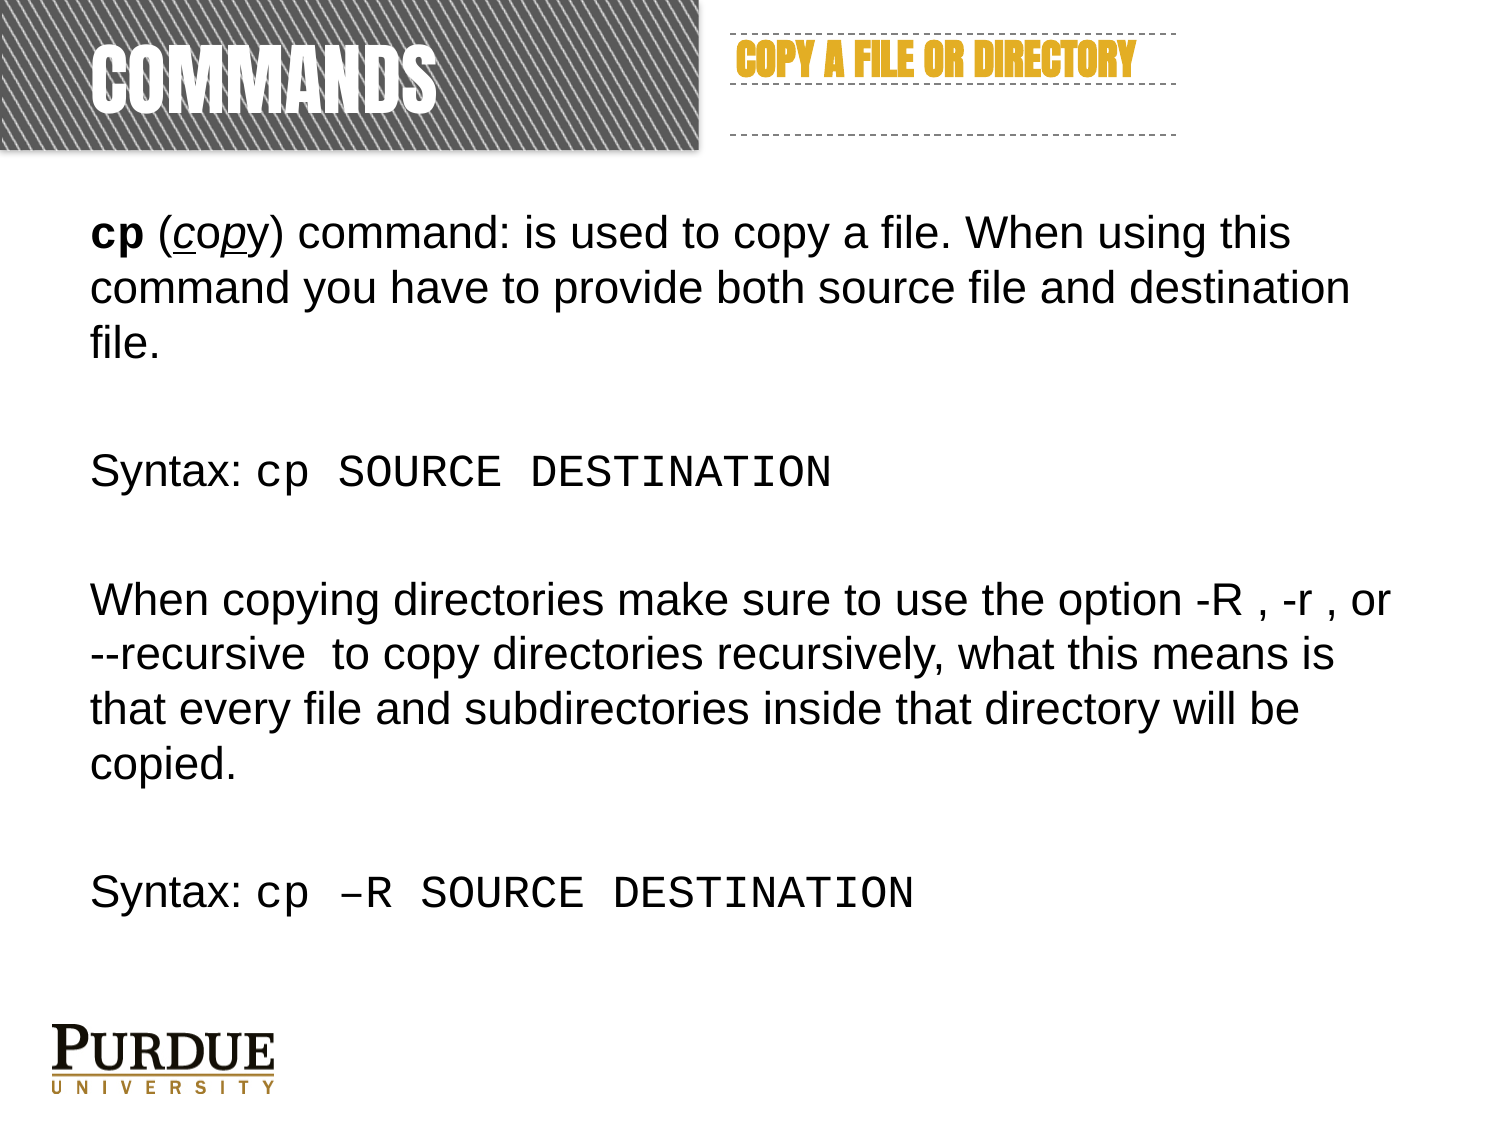

# commands
Copy a file or directory
cp (copy) command: is used to copy a file. When using this command you have to provide both source file and destination file.

Syntax: cp SOURCE DESTINATION

When copying directories make sure to use the option -R , -r , or --recursive  to copy directories recursively, what this means is that every file and subdirectories inside that directory will be copied.

Syntax: cp –R SOURCE DESTINATION